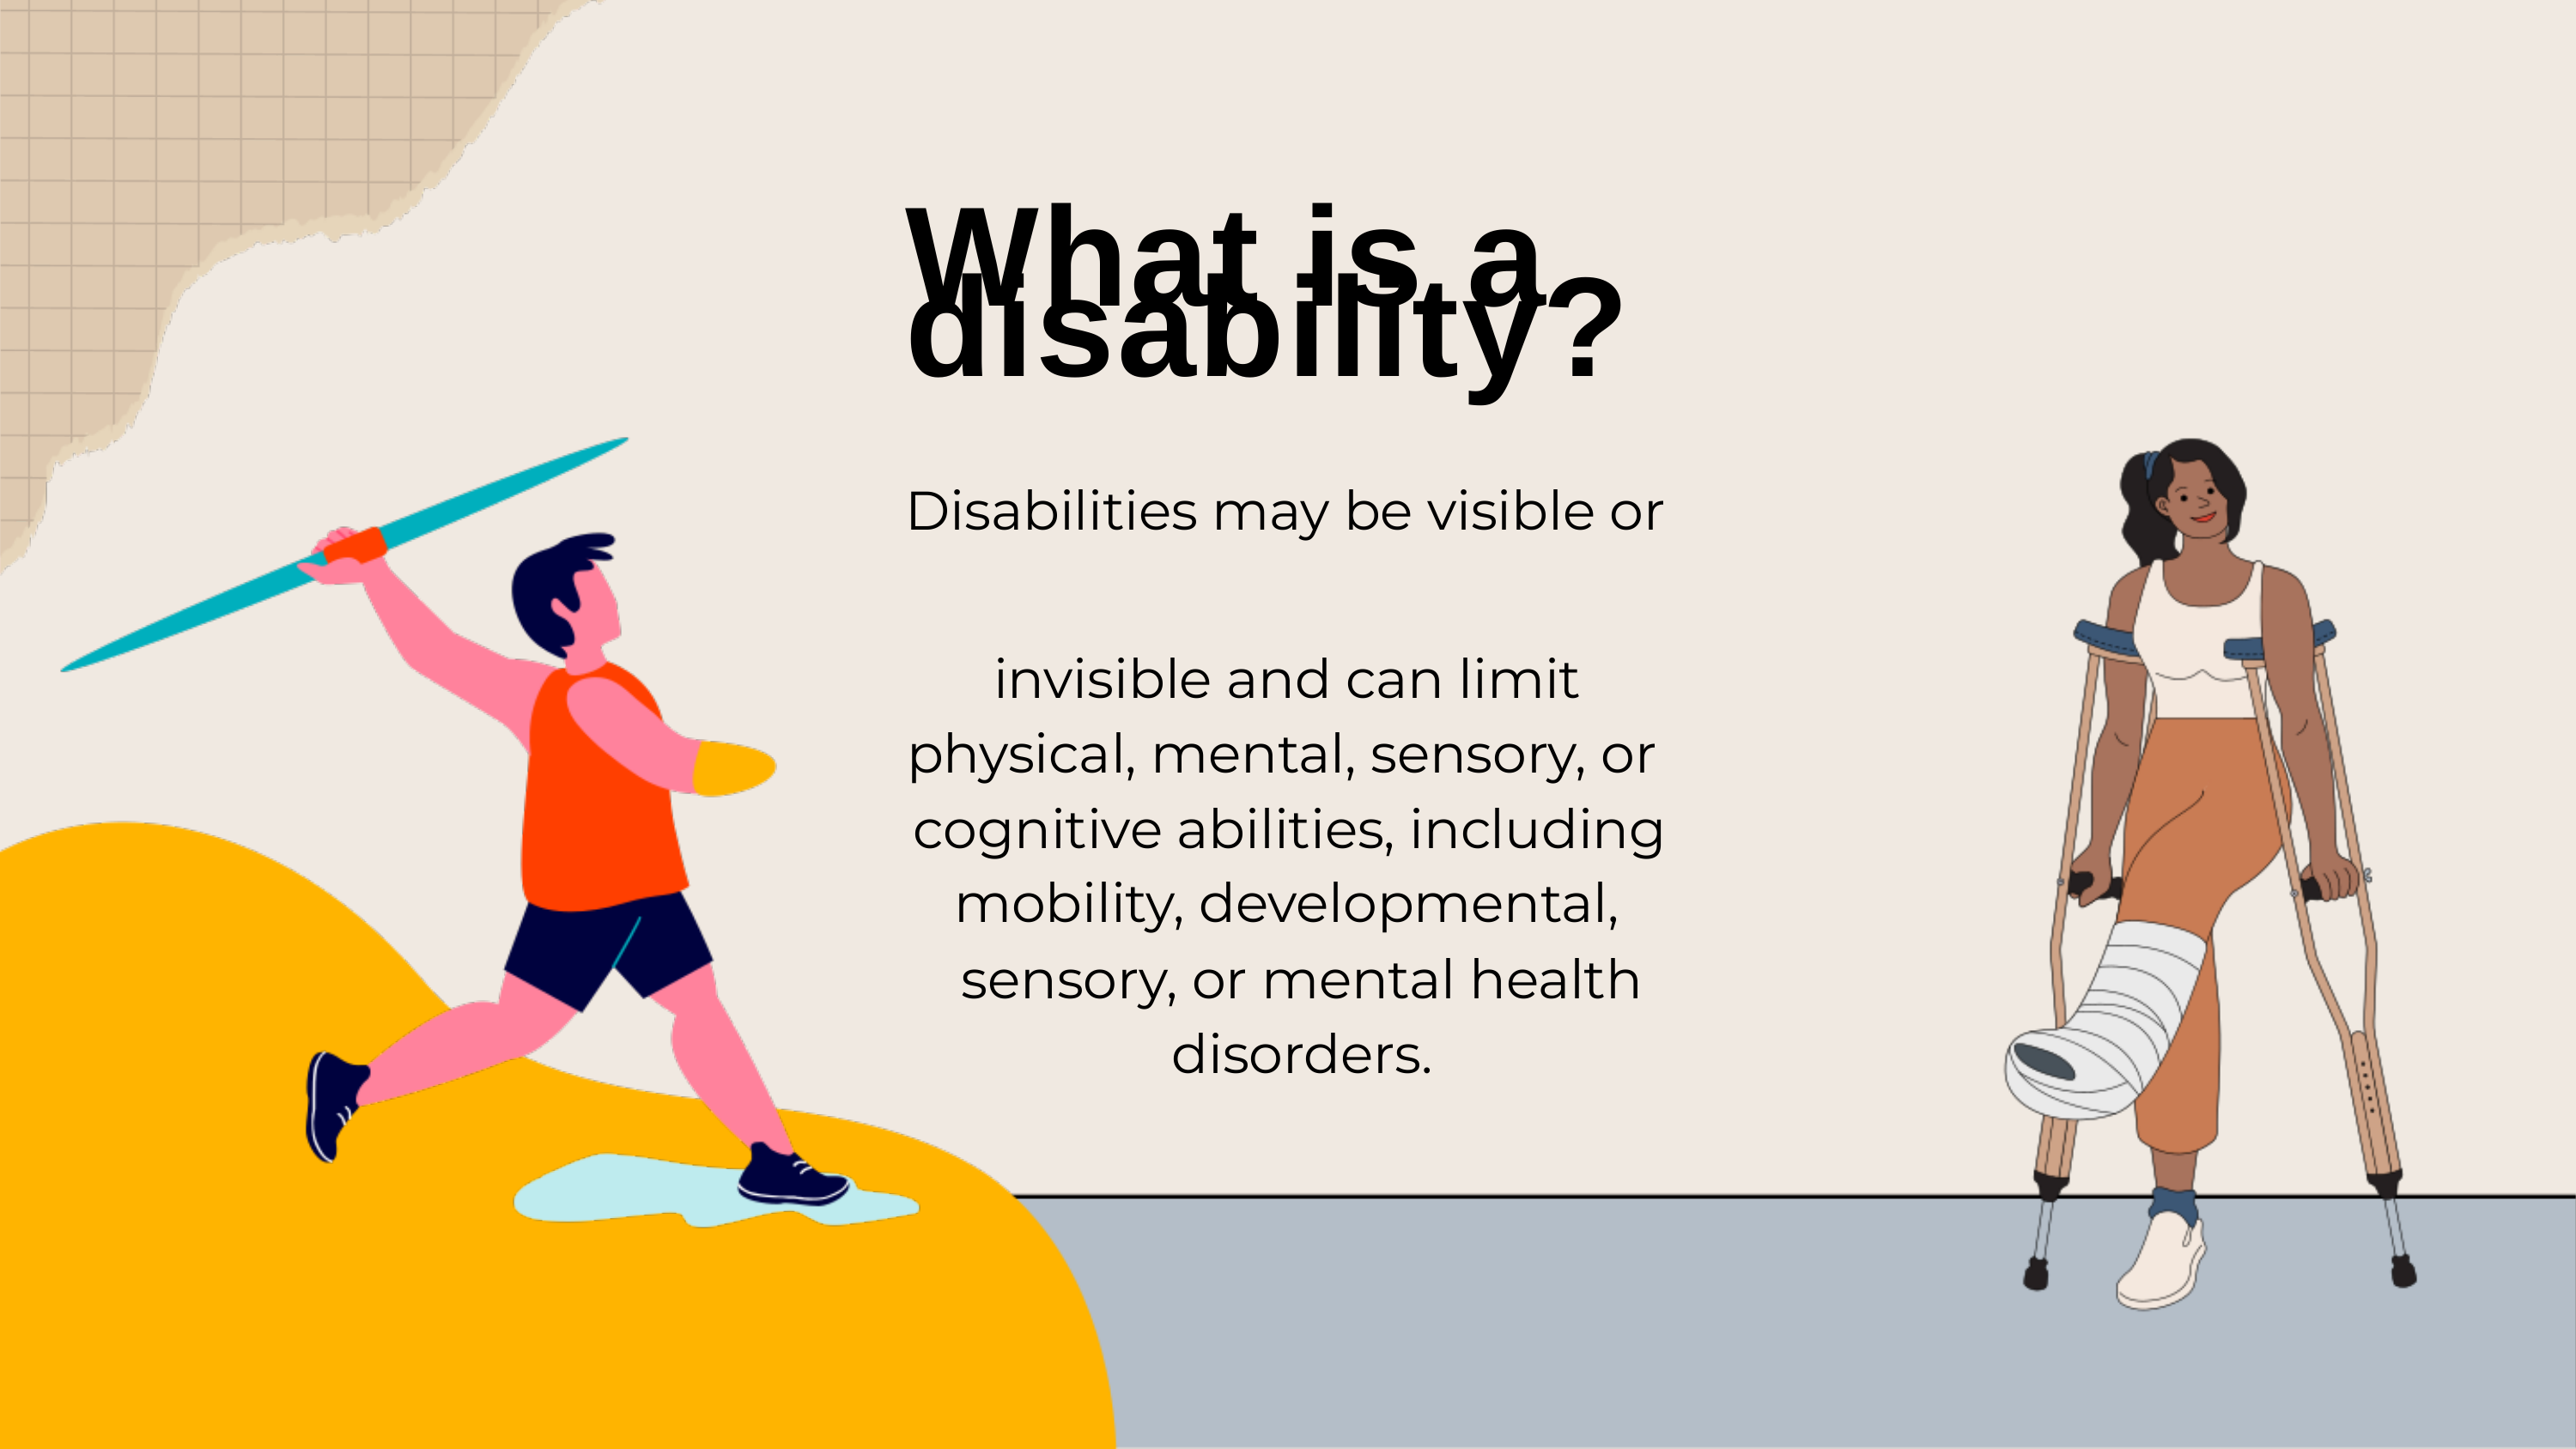

What is a
disability?
Disabilities may be visible or

invisible and can limit
physical, mental, sensory, or
cognitive abilities, including
mobility, developmental,
sensory, or mental health disorders.